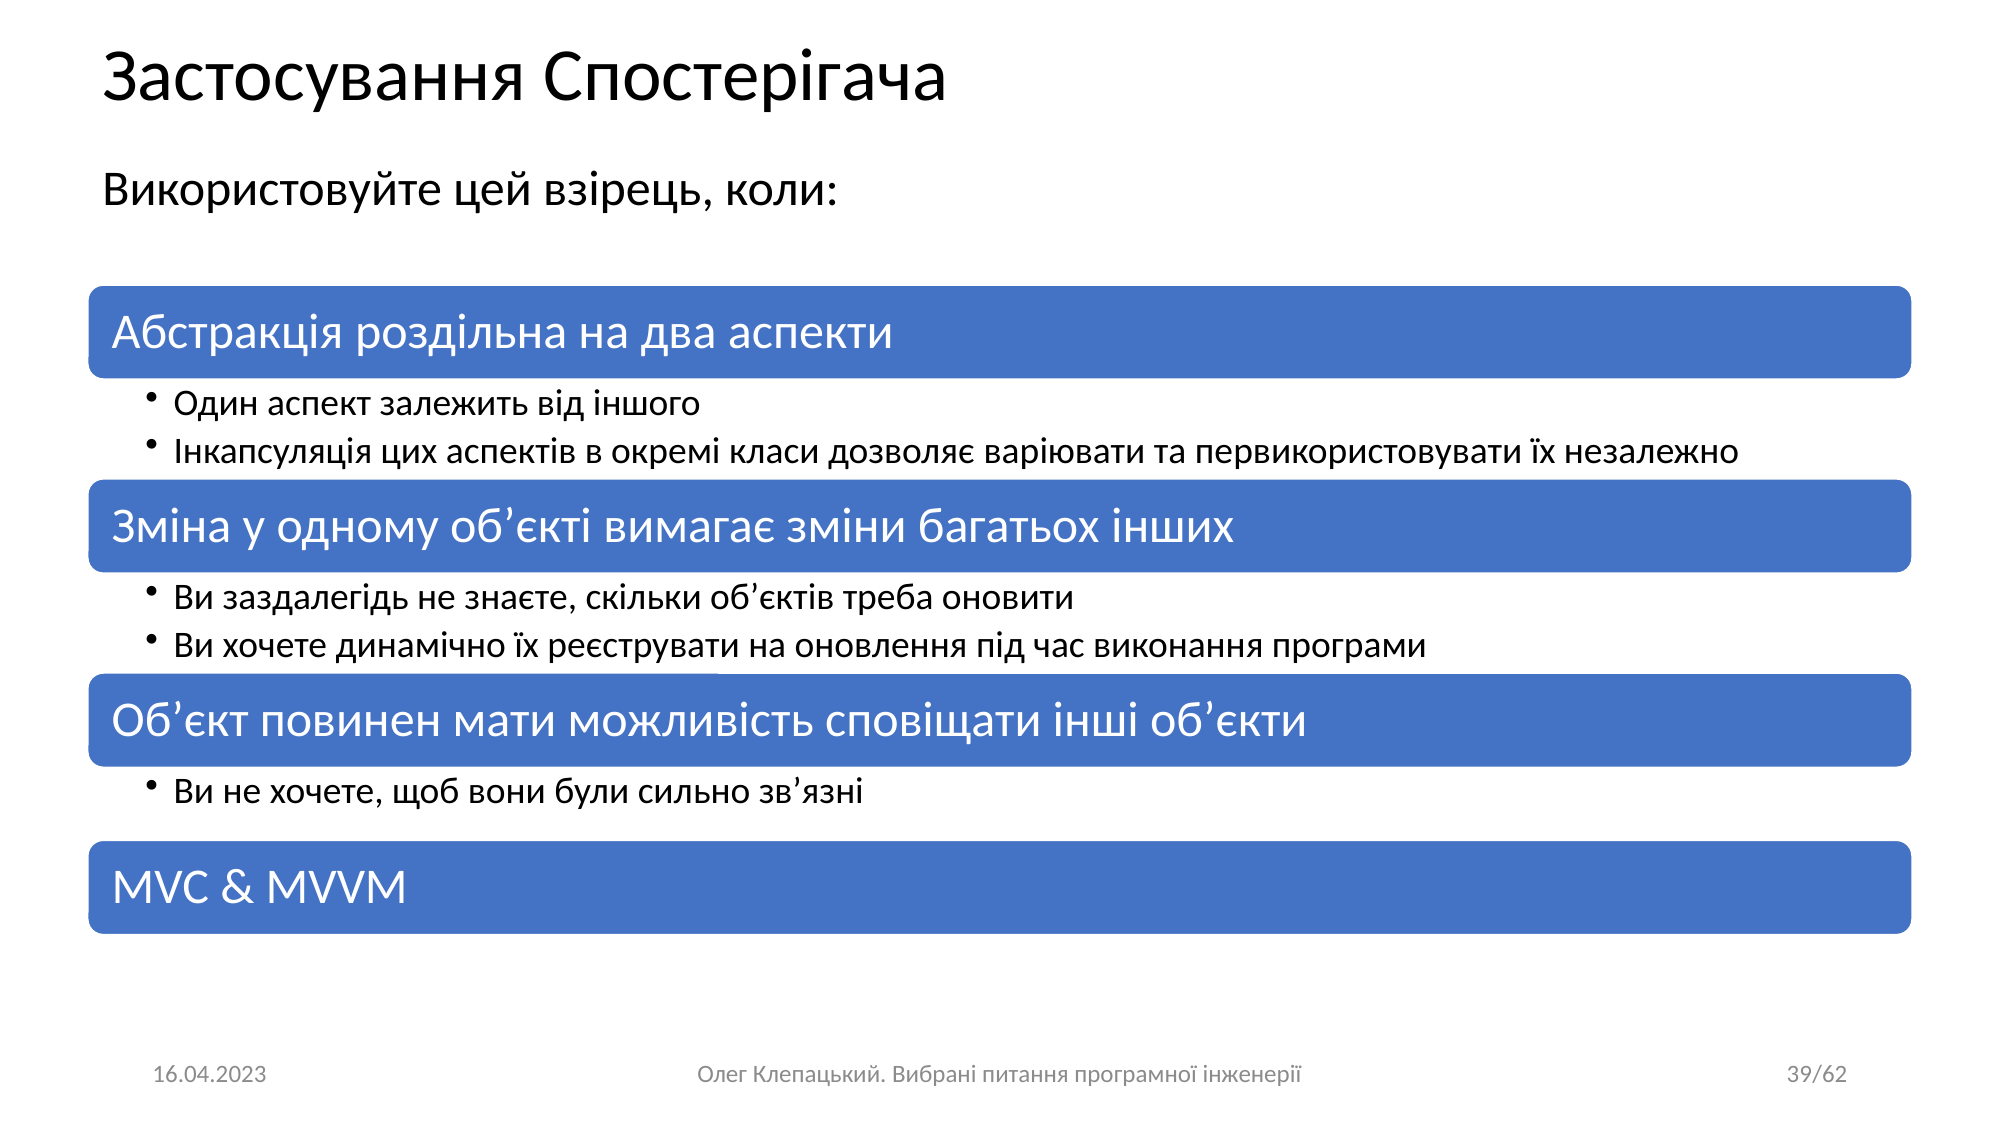

Застосування Спостерігача
Використовуйте цей взірець, коли:
Абстракція роздільна на два аспекти
Один аспект залежить від іншого
Інкапсуляція цих аспектів в окремі класи дозволяє варіювати та первикористовувати їх незалежно
Зміна у одному об’єкті вимагає зміни багатьох інших
Ви заздалегідь не знаєте, скільки об’єктів треба оновити
Ви хочете динамічно їх реєструвати на оновлення під час виконання програми
Об’єкт повинен мати можливість сповіщати інші об’єкти
Ви не хочете, щоб вони були сильно зв’язні
MVC & MVVM
16.04.2023
Олег Клепацький. Вибрані питання програмної інженерії
39/62